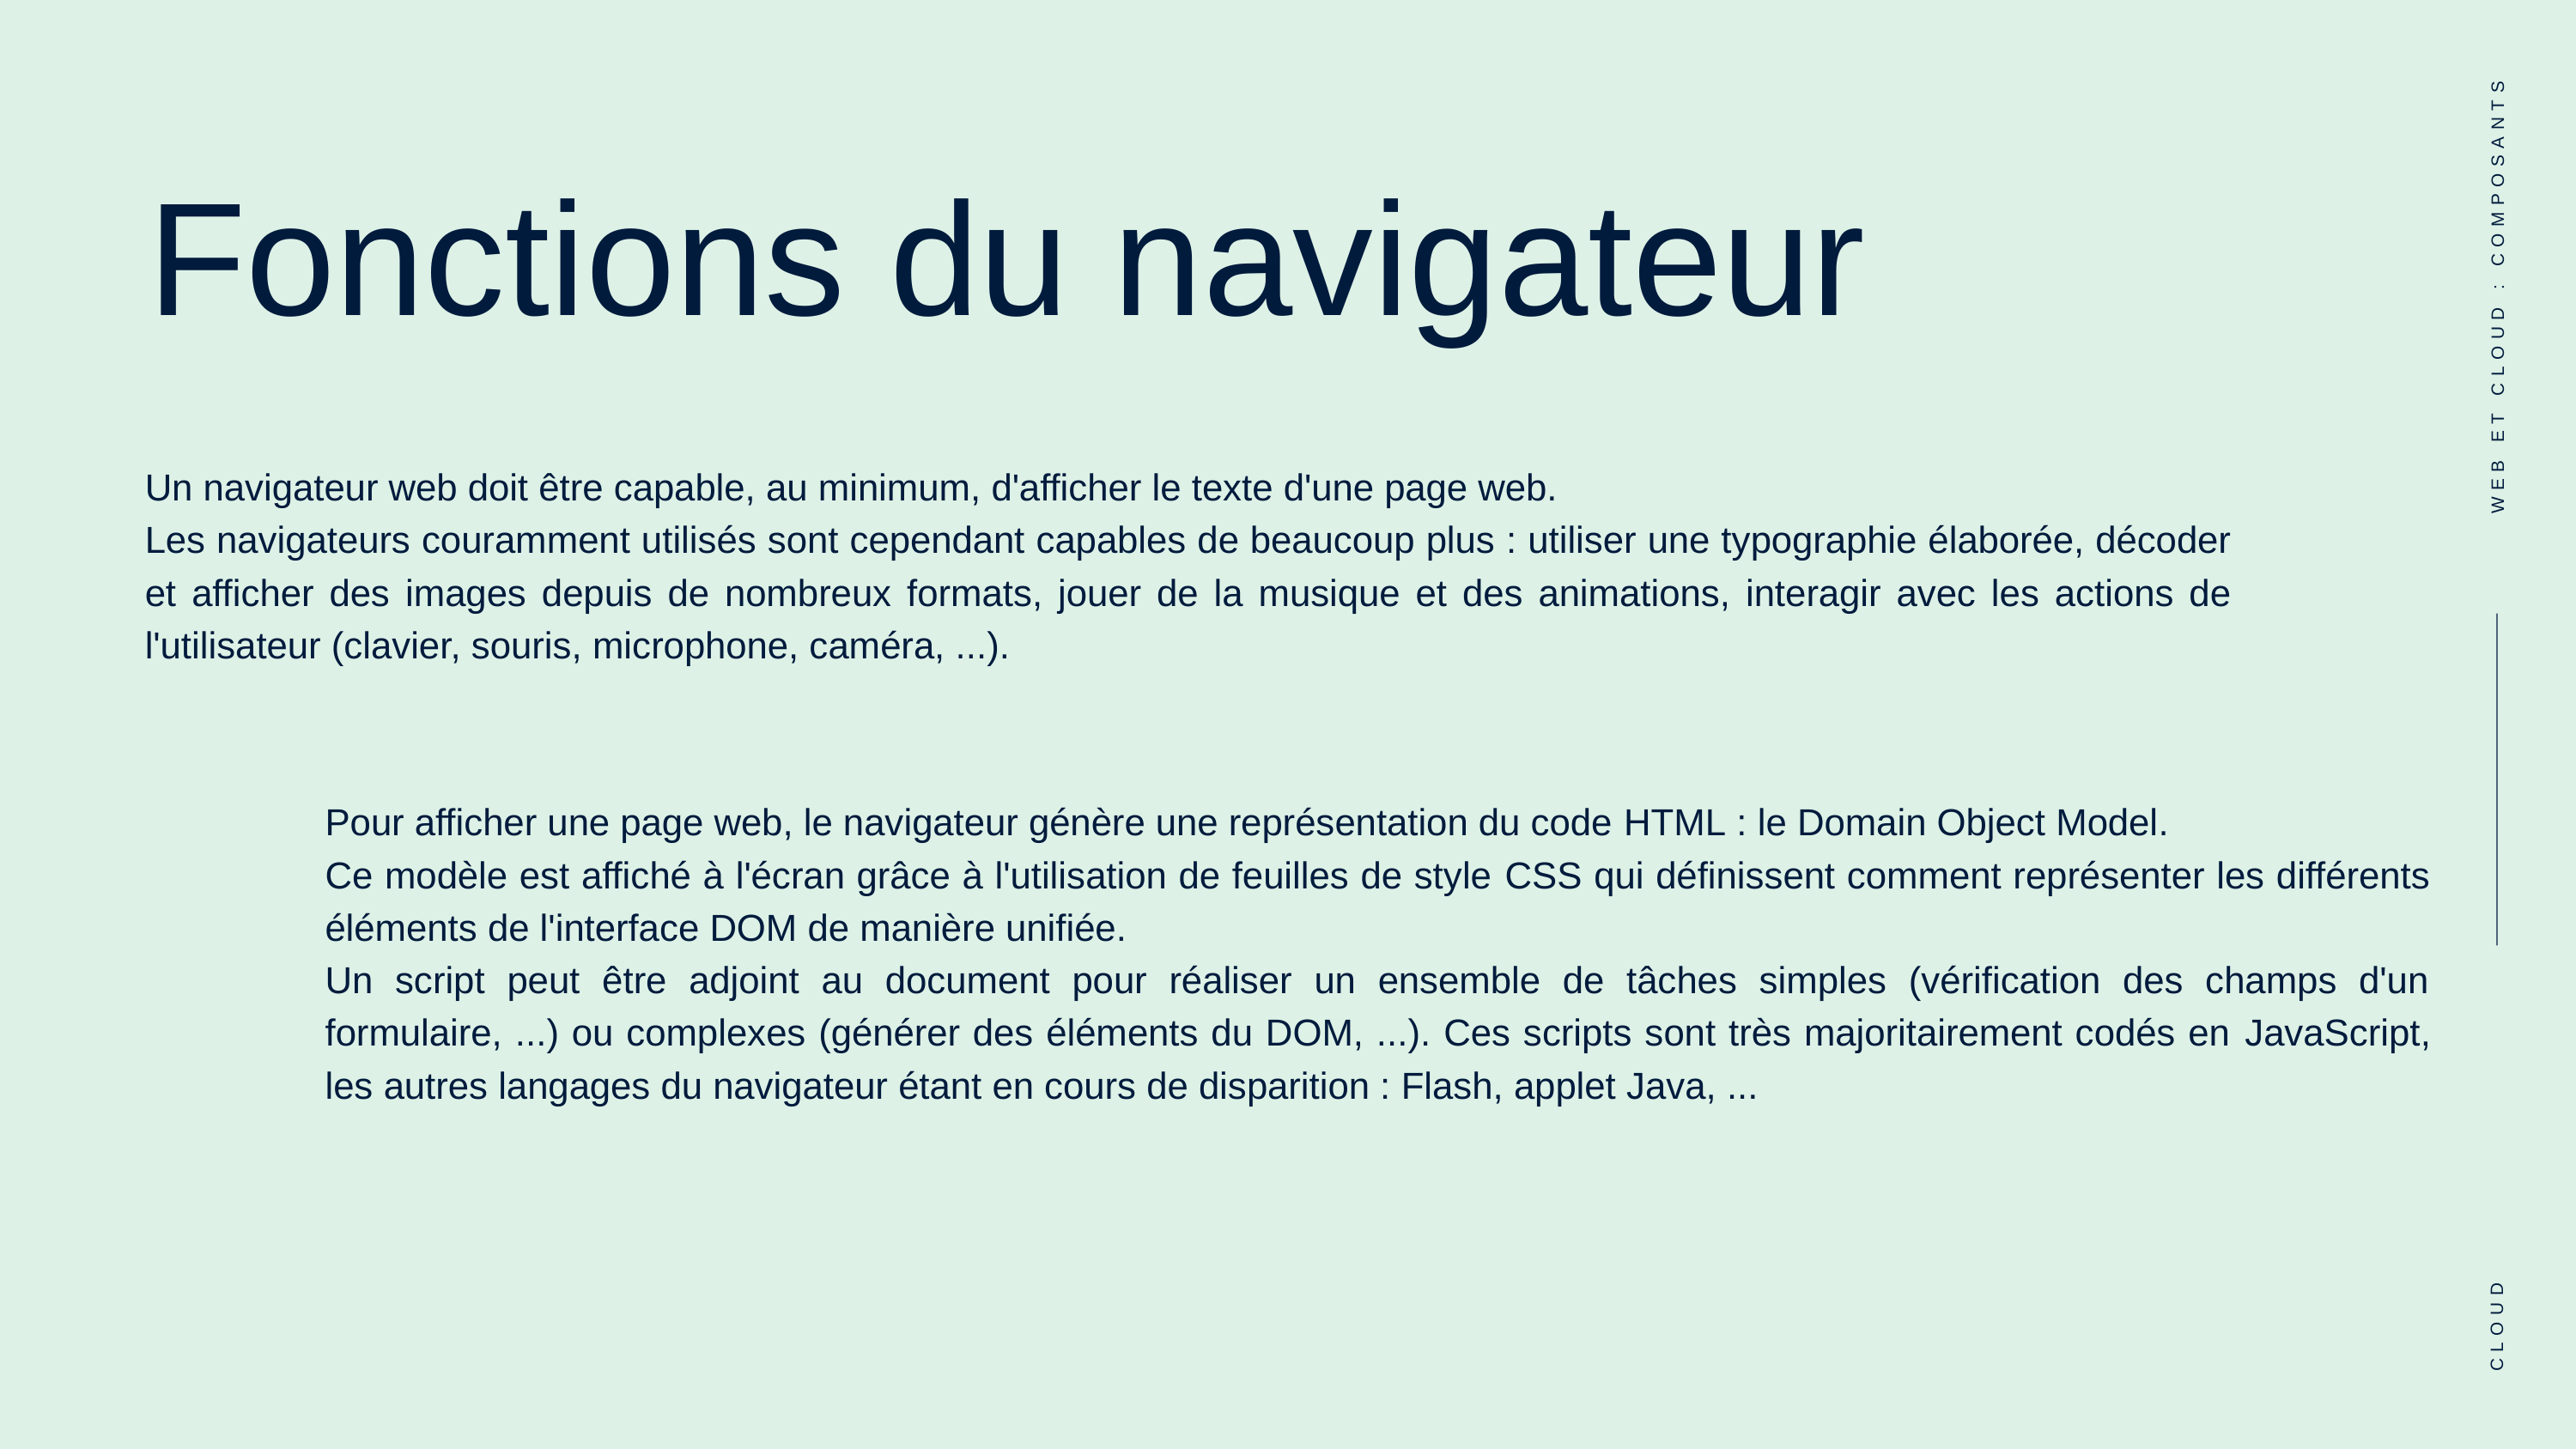

Fonctions du navigateur
WEB ET CLOUD : COMPOSANTS
Un navigateur web doit être capable, au minimum, d'afficher le texte d'une page web.
Les navigateurs couramment utilisés sont cependant capables de beaucoup plus : utiliser une typographie élaborée, décoder et afficher des images depuis de nombreux formats, jouer de la musique et des animations, interagir avec les actions de l'utilisateur (clavier, souris, microphone, caméra, ...).

Pour afficher une page web, le navigateur génère une représentation du code HTML : le Domain Object Model.
Ce modèle est affiché à l'écran grâce à l'utilisation de feuilles de style CSS qui définissent comment représenter les différents éléments de l'interface DOM de manière unifiée.
Un script peut être adjoint au document pour réaliser un ensemble de tâches simples (vérification des champs d'un formulaire, ...) ou complexes (générer des éléments du DOM, ...). Ces scripts sont très majoritairement codés en JavaScript, les autres langages du navigateur étant en cours de disparition : Flash, applet Java, ...
CLOUD